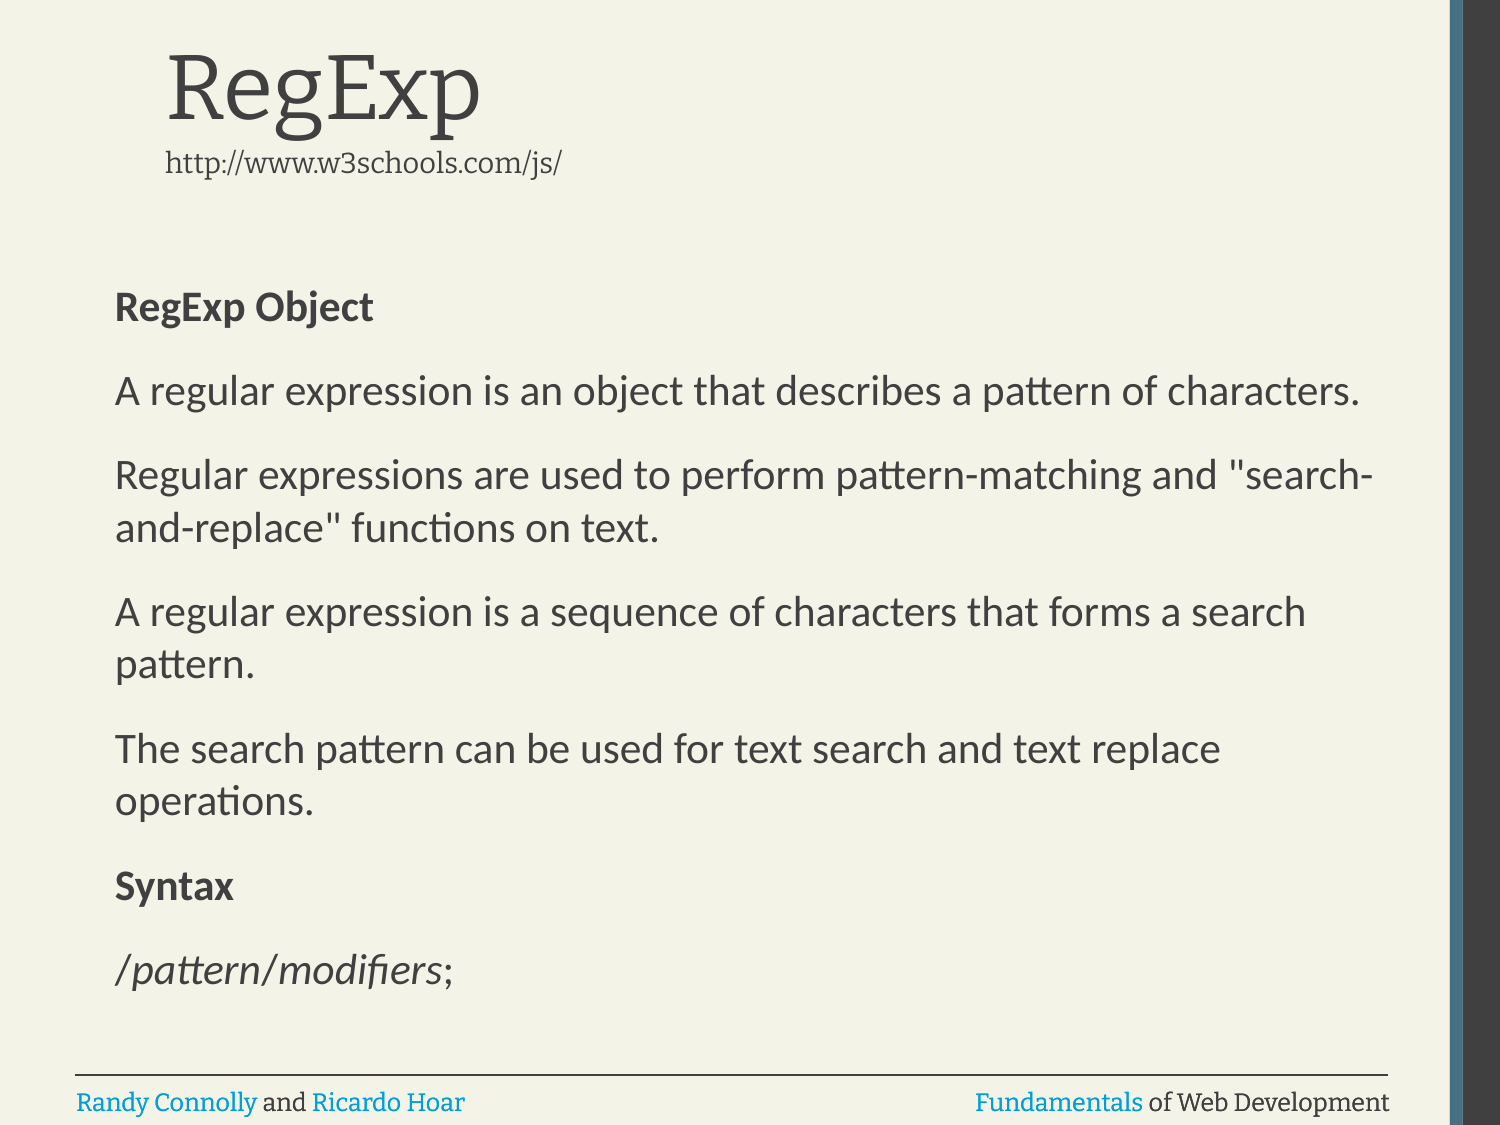

# RegExp
http://www.w3schools.com/js/
RegExp Object
A regular expression is an object that describes a pattern of characters.
Regular expressions are used to perform pattern-matching and "search-and-replace" functions on text.
A regular expression is a sequence of characters that forms a search pattern.
The search pattern can be used for text search and text replace operations.
Syntax
/pattern/modifiers;